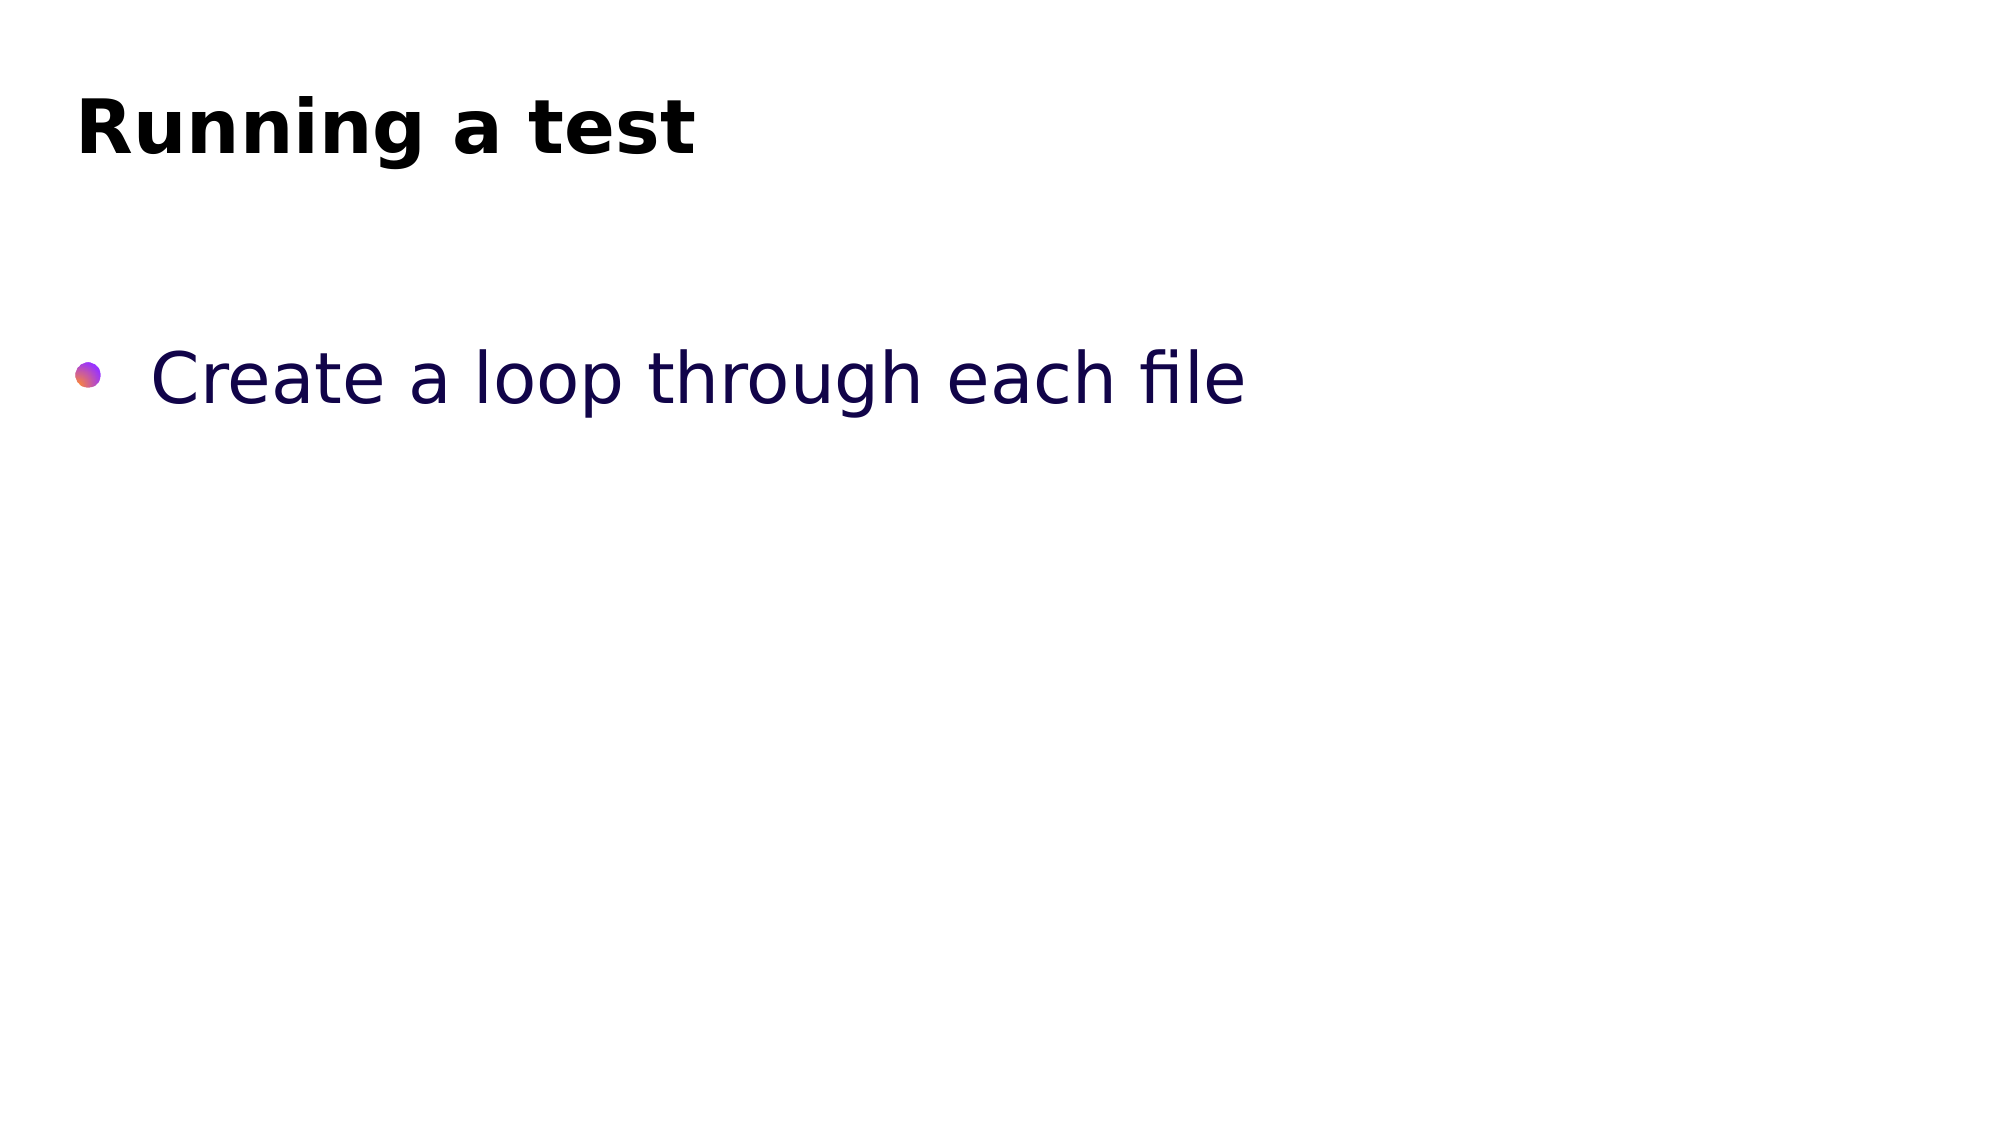

# Running a test
Create a loop through each file